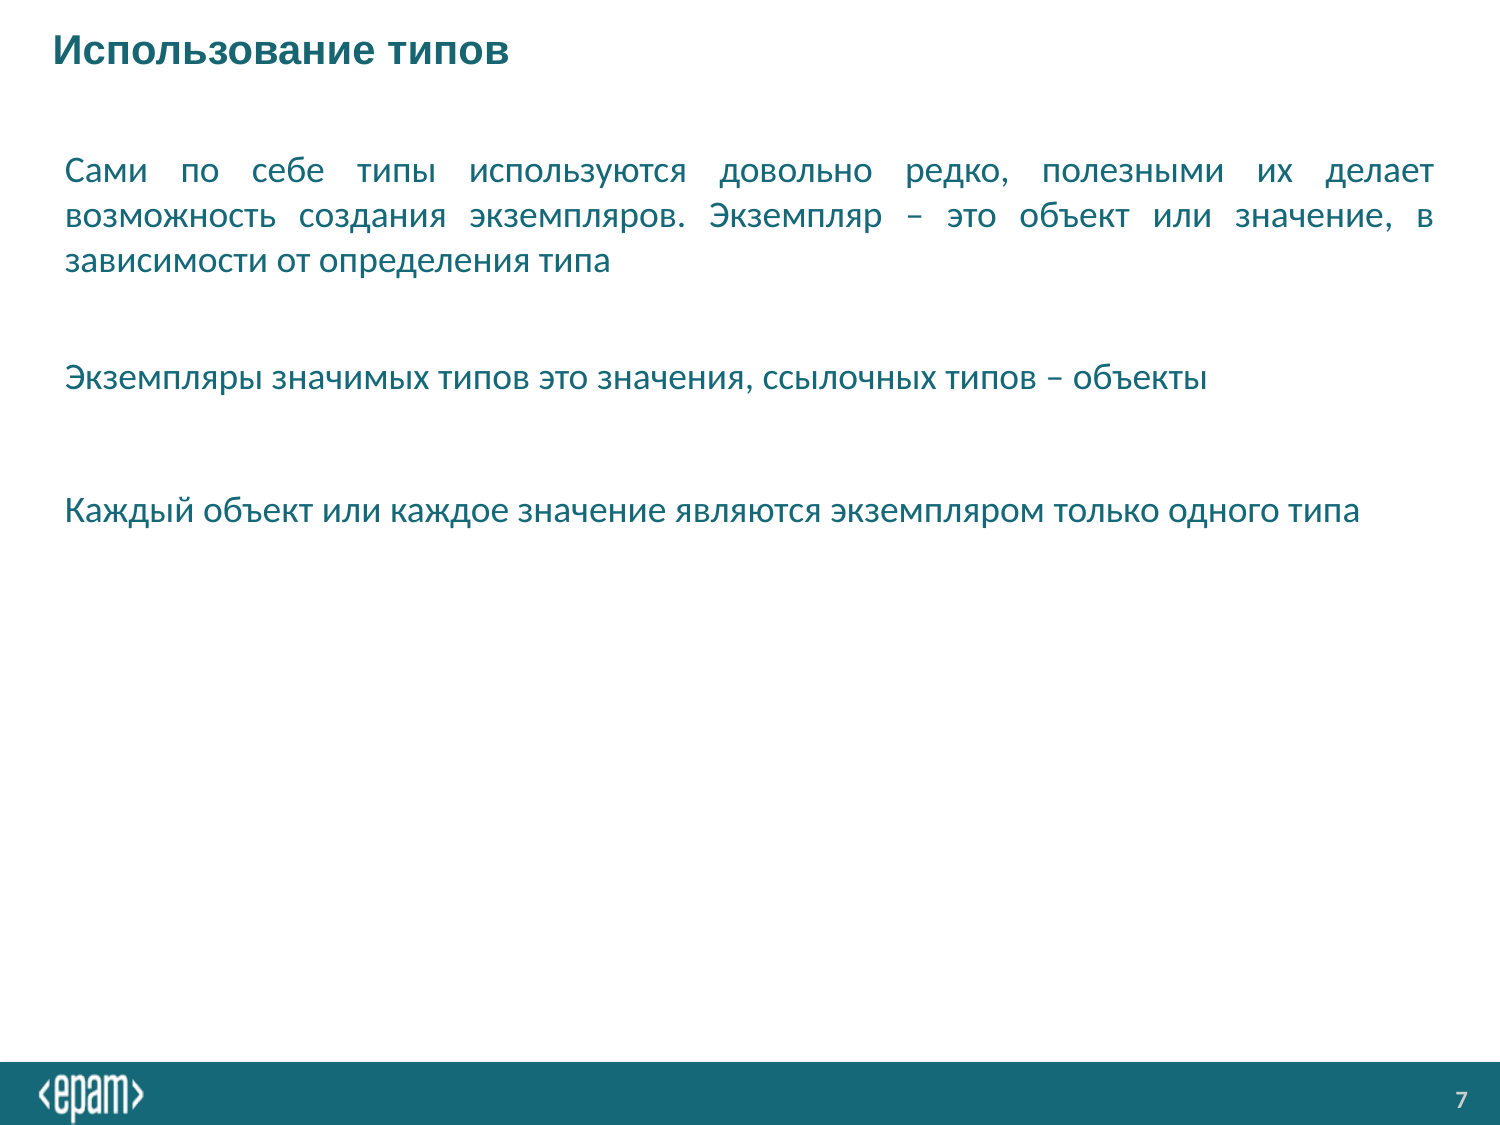

# Использование типов
Сами по себе типы используются довольно редко, полезными их делает возможность создания экземпляров. Экземпляр – это объект или значение, в зависимости от определения типа
Экземпляры значимых типов это значения, ссылочных типов – объекты
Каждый объект или каждое значение являются экземпляром только одного типа